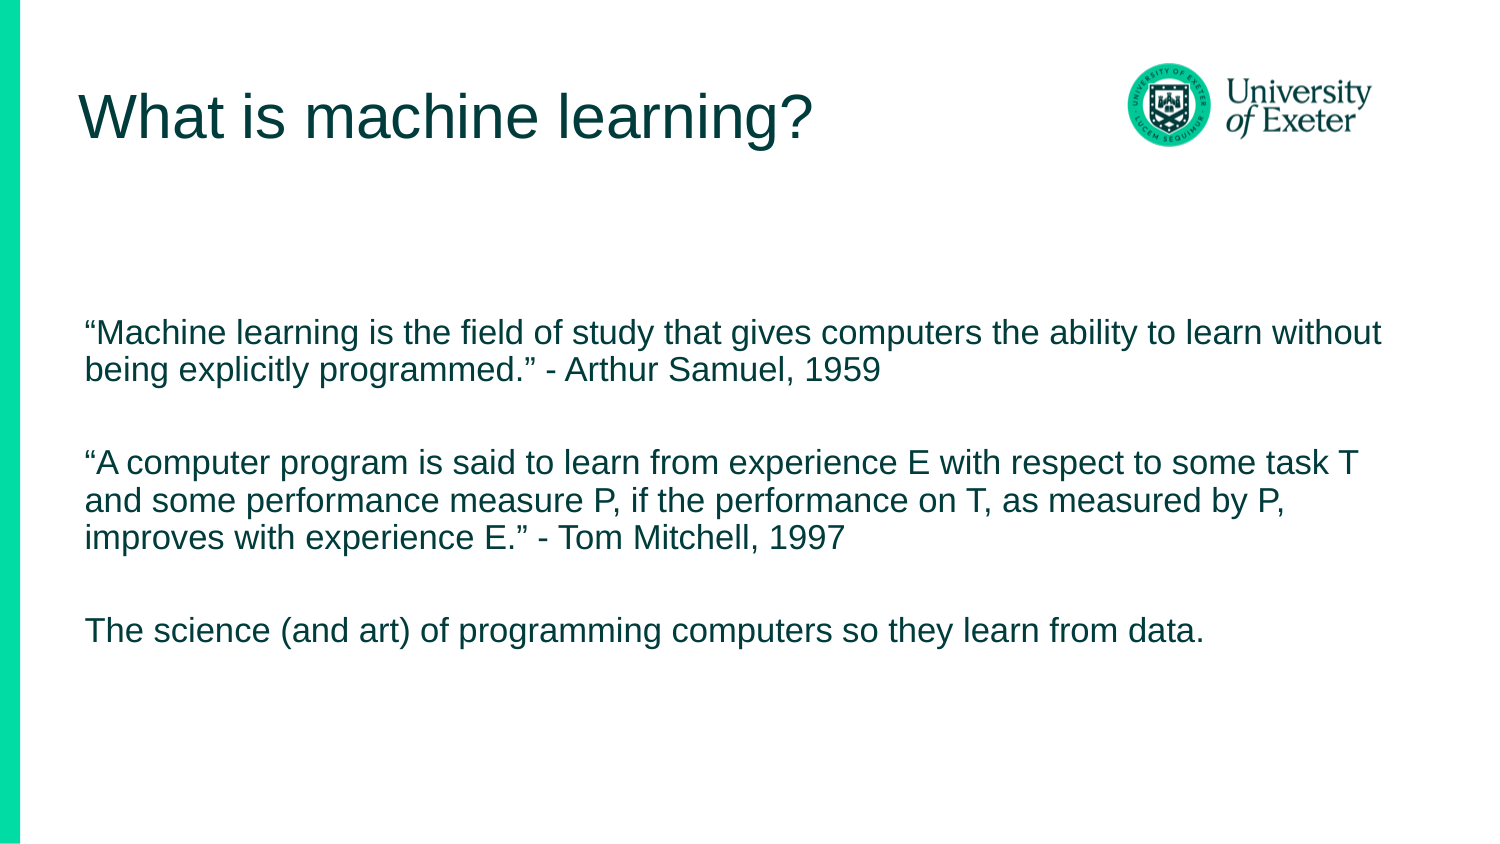

# What is machine learning?

“Machine learning is the field of study that gives computers the ability to learn without being explicitly programmed.” - Arthur Samuel, 1959

“A computer program is said to learn from experience E with respect to some task T and some performance measure P, if the performance on T, as measured by P, improves with experience E.” - Tom Mitchell, 1997

The science (and art) of programming computers so they learn from data.